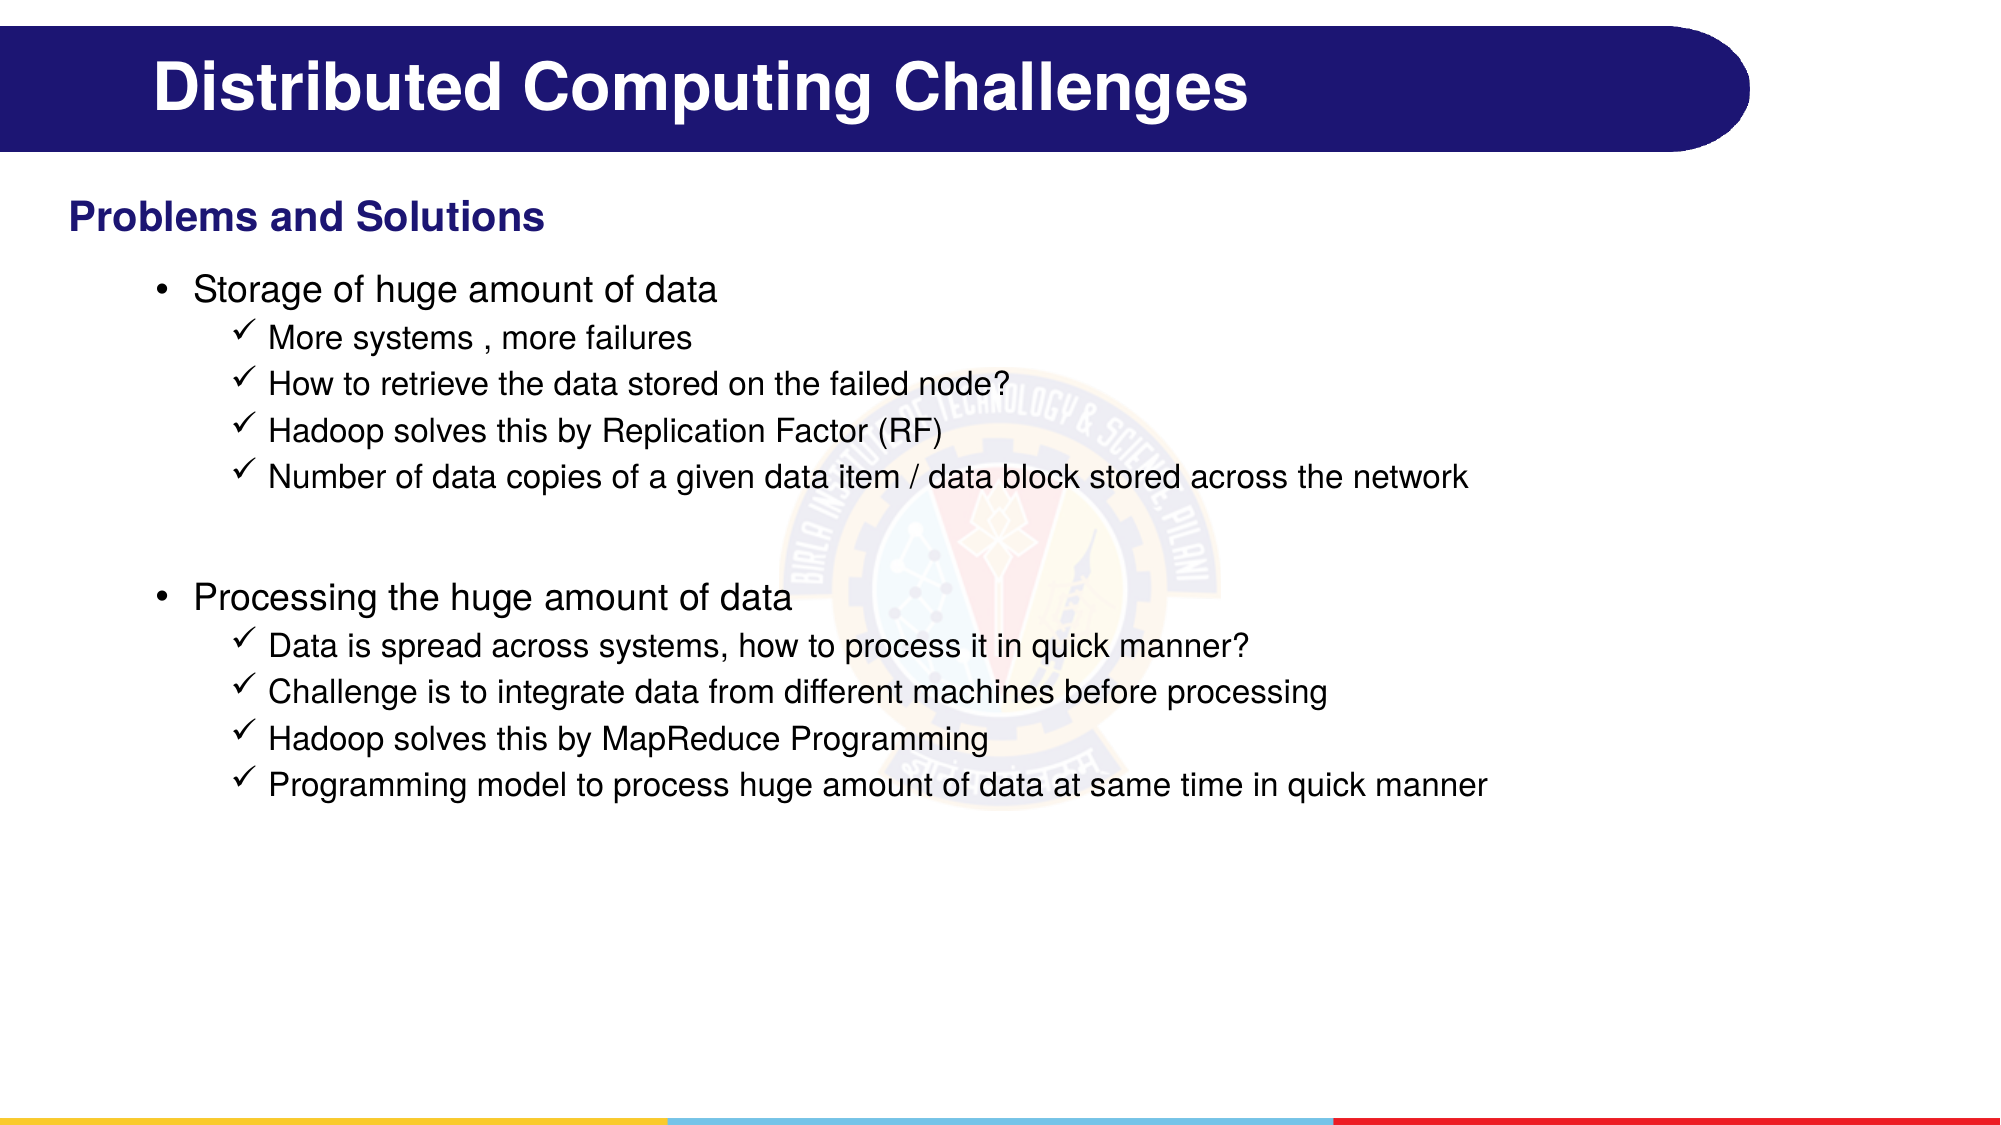

# Distributed Computing Challenges
Problems and Solutions
Storage of huge amount of data
More systems , more failures
How to retrieve the data stored on the failed node?
Hadoop solves this by Replication Factor (RF)
Number of data copies of a given data item / data block stored across the network

Processing the huge amount of data
Data is spread across systems, how to process it in quick manner?
Challenge is to integrate data from different machines before processing
Hadoop solves this by MapReduce Programming
Programming model to process huge amount of data at same time in quick manner